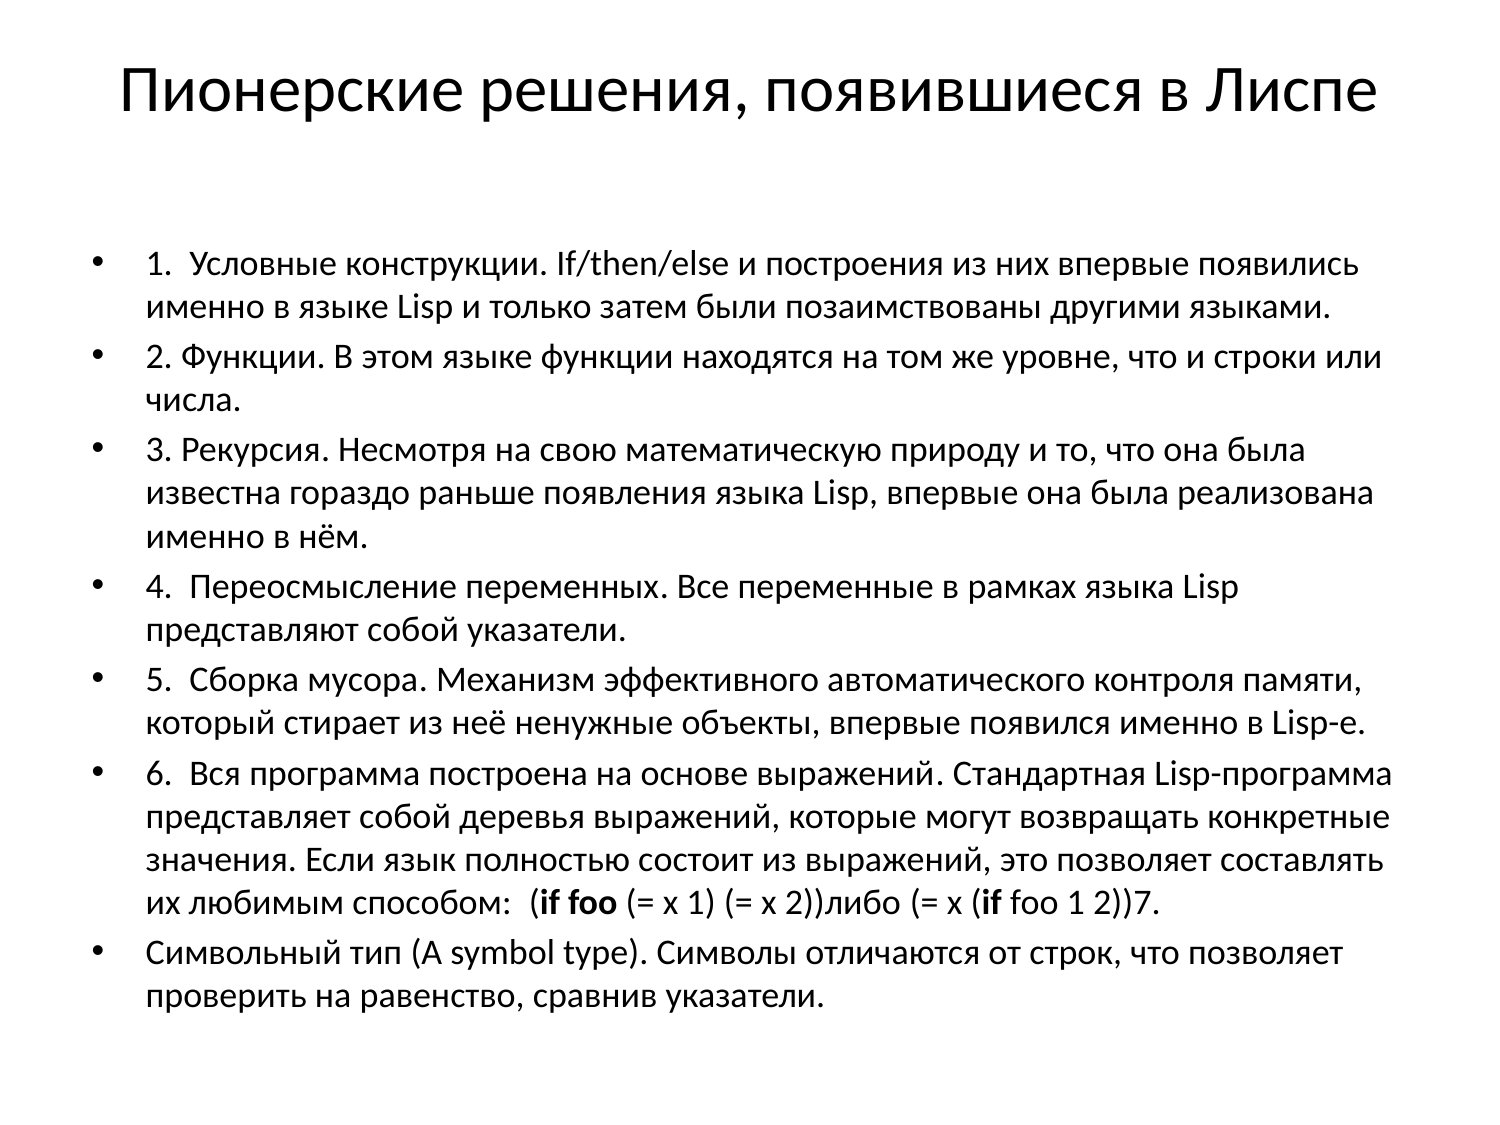

# Пионерские решения, появившиеся в Лиспе
1.  Условные конструкции. If/then/else и построения из них впервые появились именно в языке Lisp и только затем были позаимствованы другими языками.
2. Функции. В этом языке функции находятся на том же уровне, что и строки или числа.
3. Рекурсия. Несмотря на свою математическую природу и то, что она была известна гораздо раньше появления языка Lisp, впервые она была реализована именно в нём.
4.  Переосмысление переменных. Все переменные в рамках языка Lisp представляют собой указатели.
5.  Сборка мусора. Механизм эффективного автоматического контроля памяти, который стирает из неё ненужные объекты, впервые появился именно в Lisp-е.
6.  Вся программа построена на основе выражений. Стандартная Lisp-программа представляет собой деревья выражений, которые могут возвращать конкретные значения. Если язык полностью состоит из выражений, это позволяет составлять их любимым способом:  (if foo (= x 1) (= x 2))либо (= x (if foo 1 2))7.
Символьный тип (A symbol type). Символы отличаются от строк, что позволяет проверить на равенство, сравнив указатели.